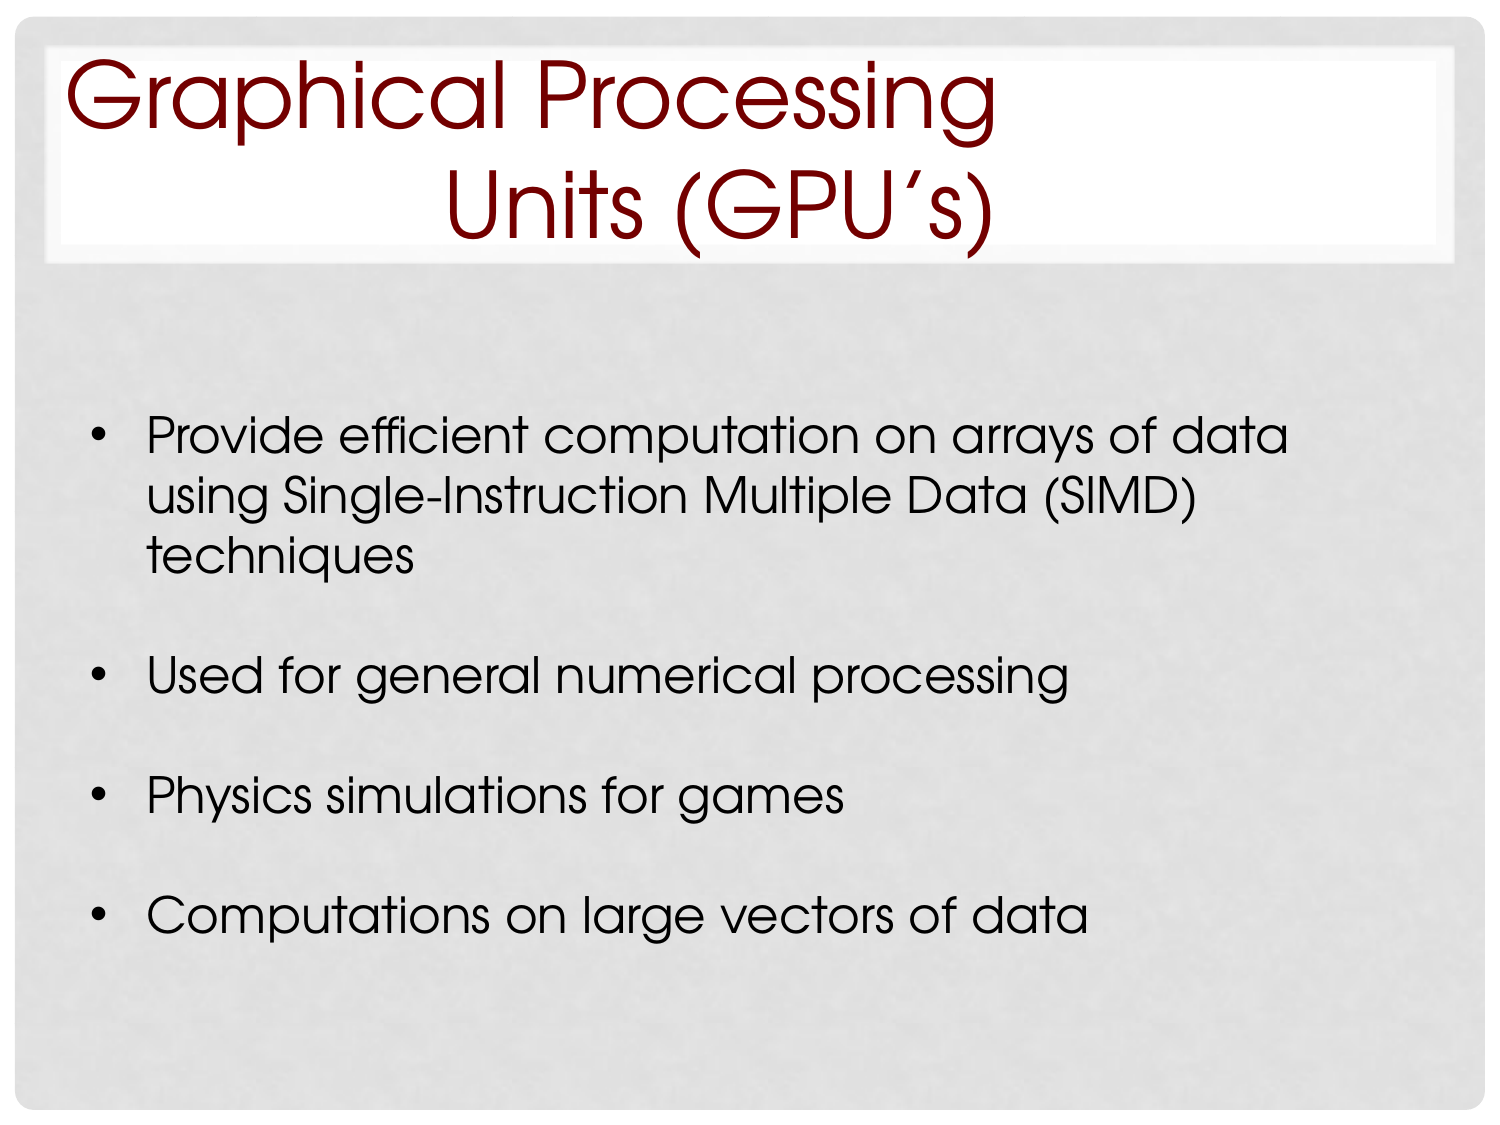

Graphical Processing
Units (GPU’s)
Provide efficient computation on arrays of data using Single-Instruction Multiple Data (SIMD) techniques

Used for general numerical processing

Physics simulations for games

Computations on large vectors of data